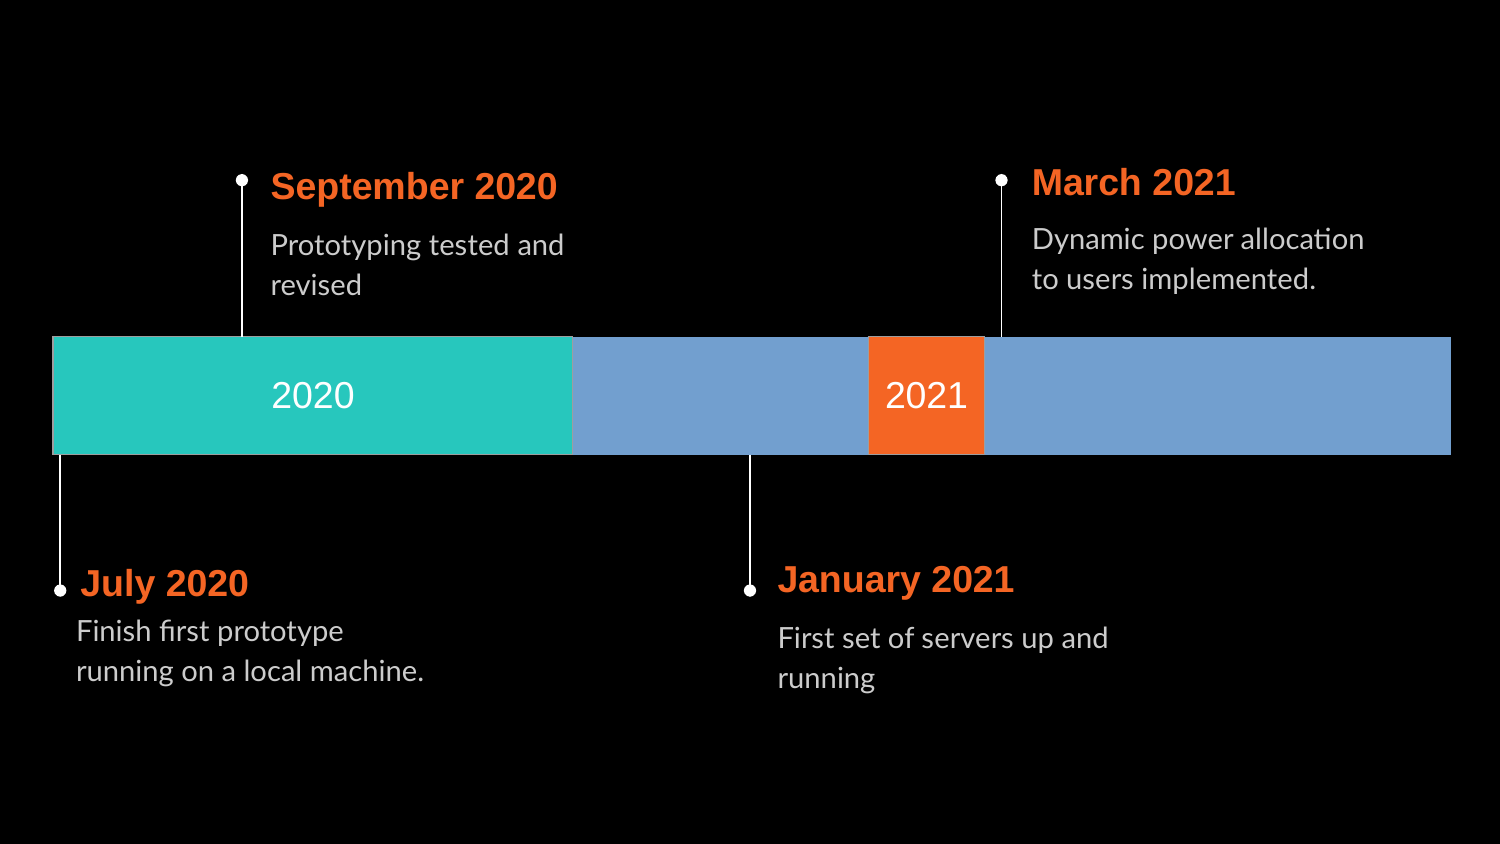

March 2021
# September 2020
Dynamic power allocation to users implemented.
Prototyping tested and revised

| 2020 |  |  |  | 2021 |  |  |  |  |  |  |  |
| --- | --- | --- | --- | --- | --- | --- | --- | --- | --- | --- | --- |
January 2021
July 2020
Finish first prototype running on a local machine.
First set of servers up and running